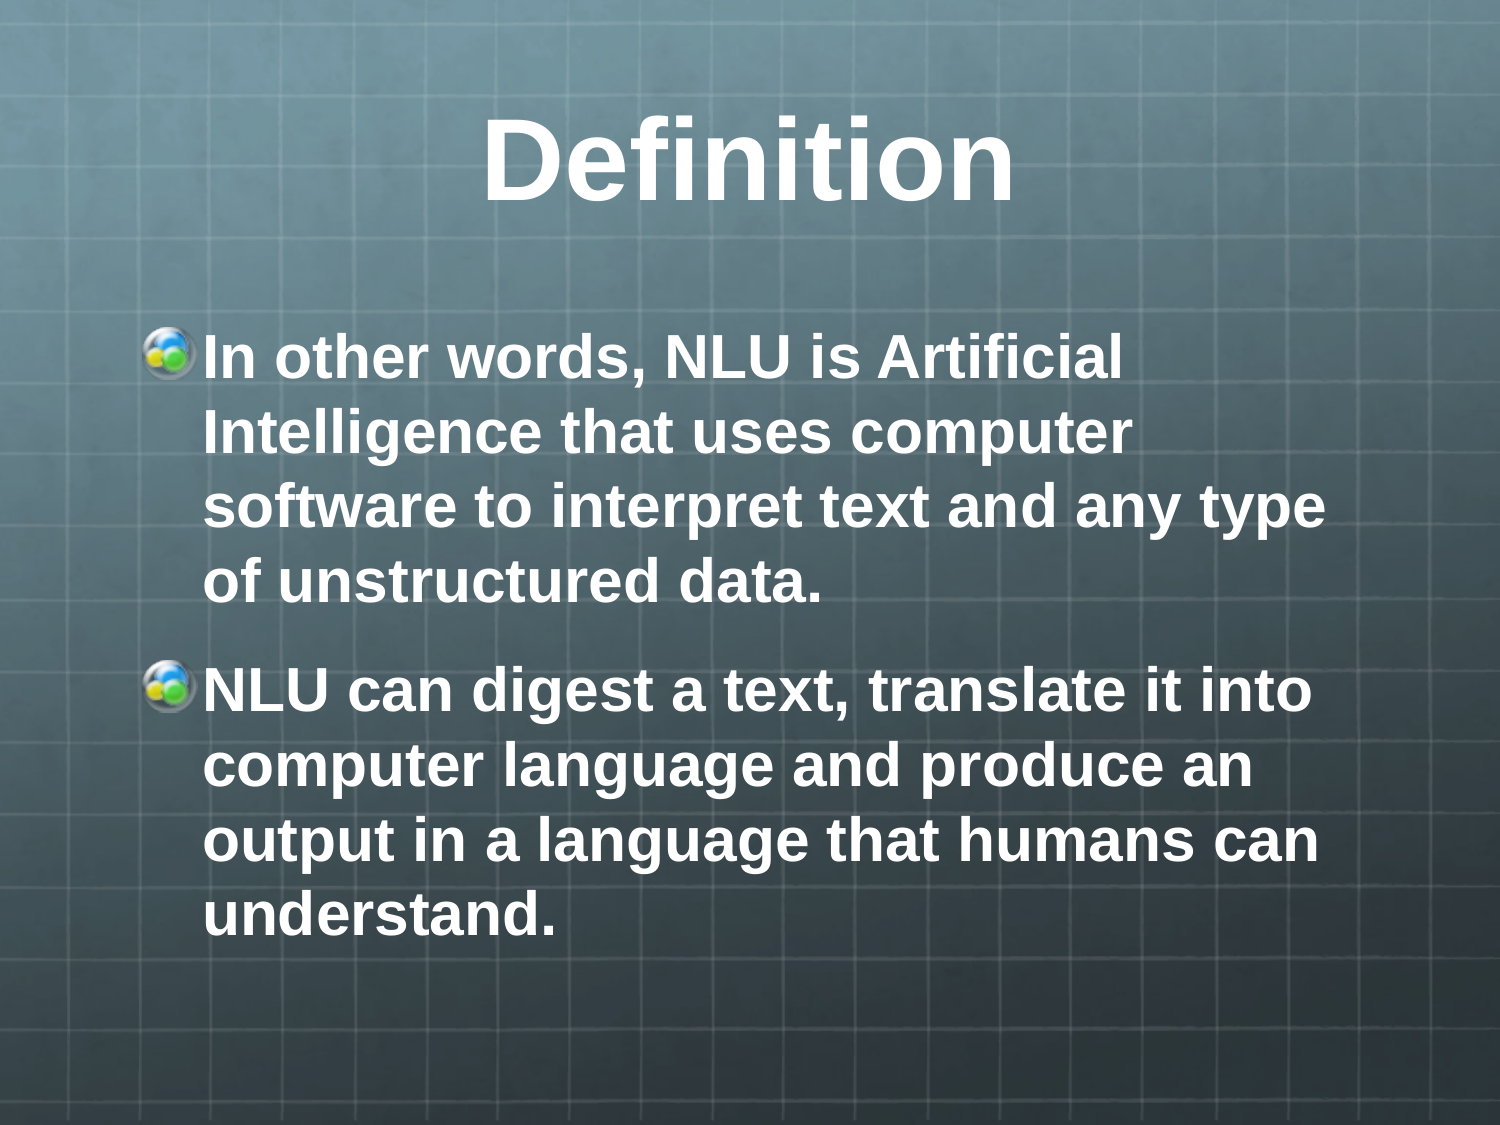

# Definition
In other words, NLU is Artificial Intelligence that uses computer software to interpret text and any type of unstructured data.
NLU can digest a text, translate it into computer language and produce an output in a language that humans can understand.